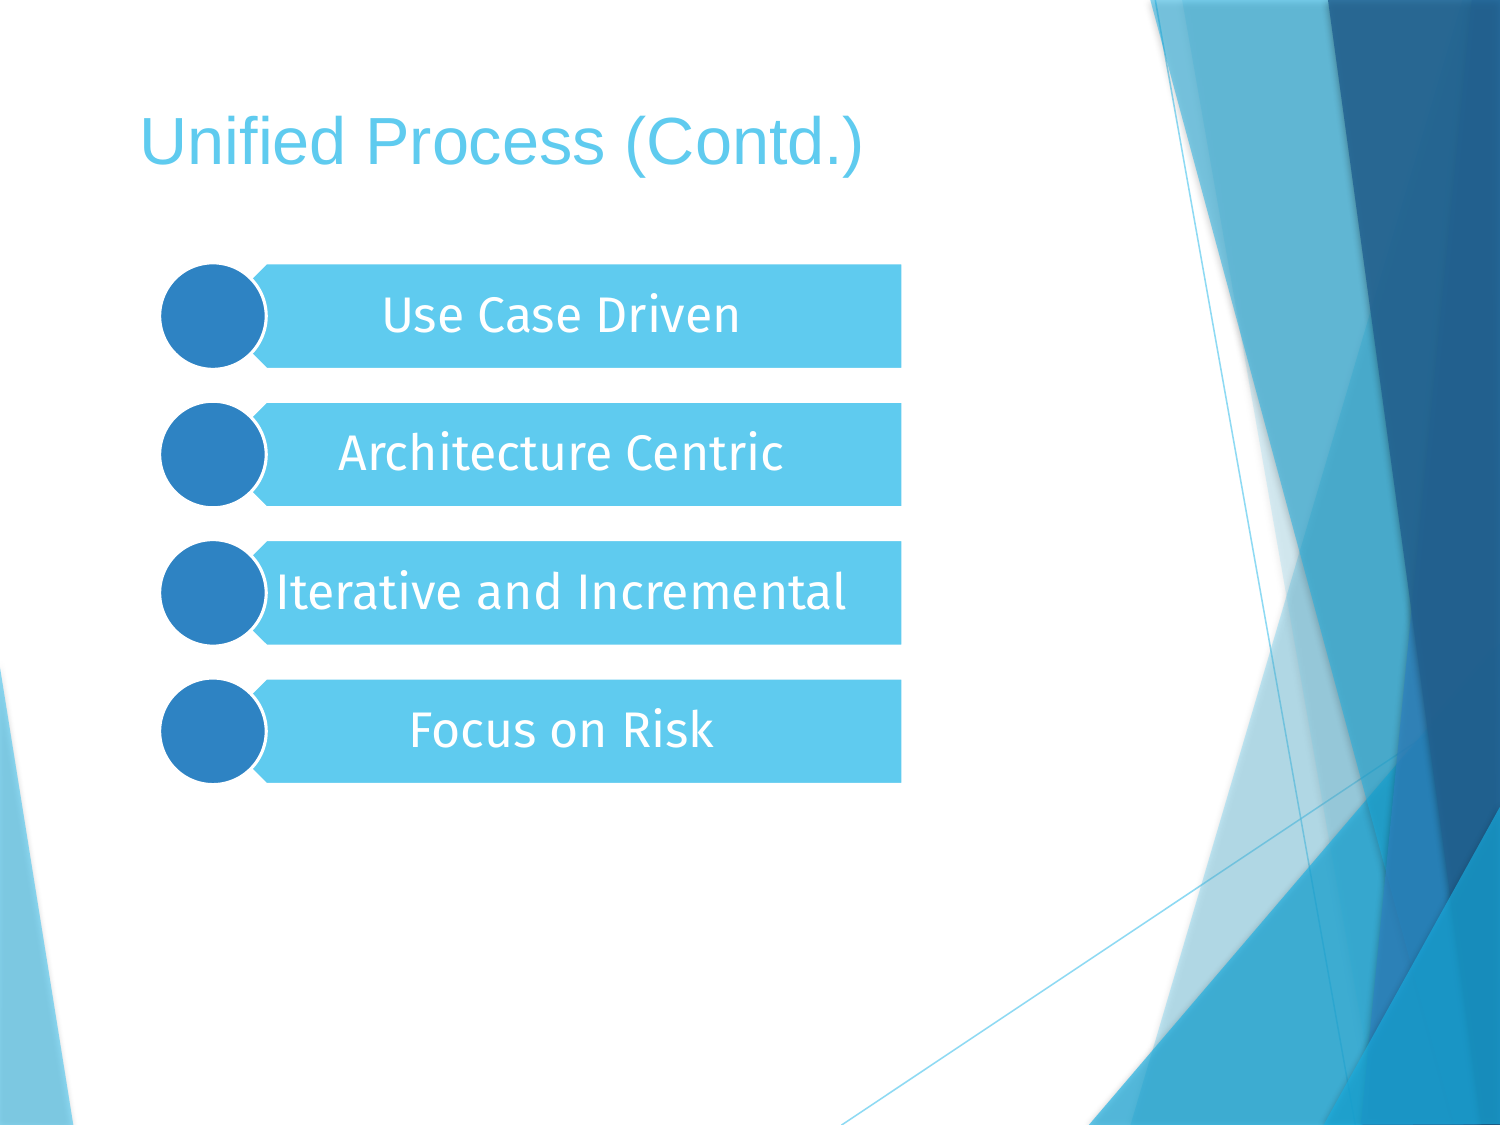

Unified Process (Contd.)
Use Case Driven
Architecture Centric
Iterative and Incremental
Focus on Risk